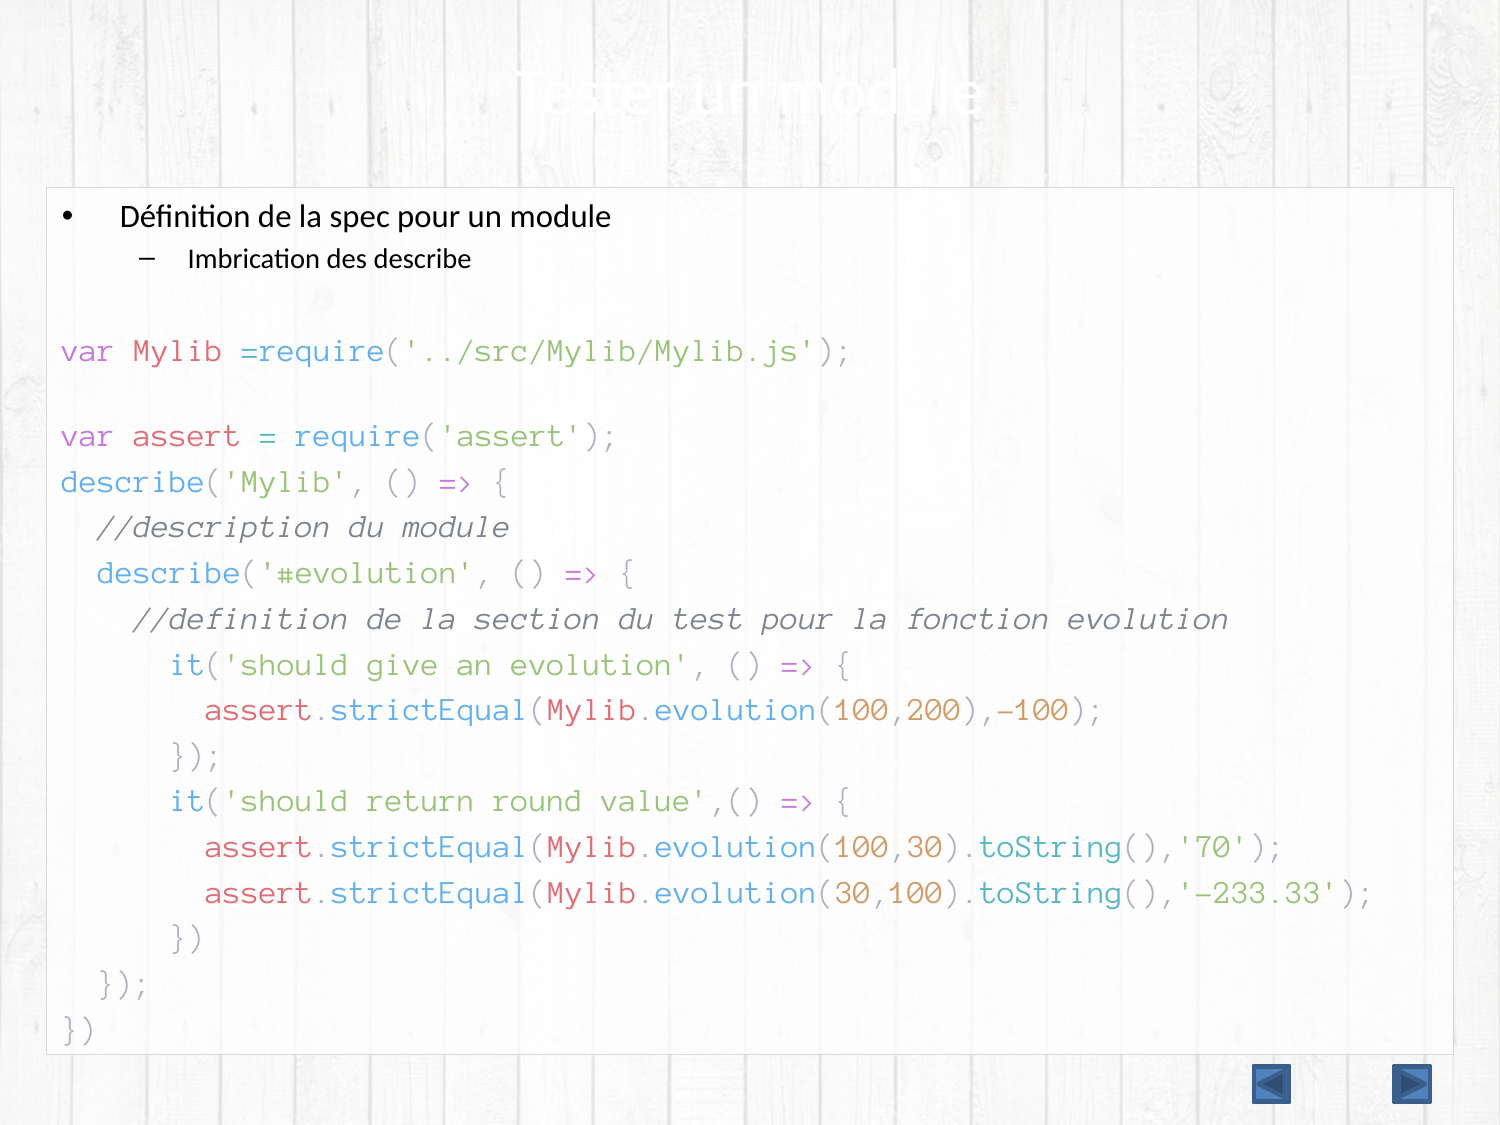

# Tester un module
Définition de la spec pour un module
Imbrication des describe

var Mylib =require('../src/Mylib/Mylib.js');
var assert = require('assert');
describe('Mylib', () => {
  //description du module
  describe('#evolution', () => {
    //definition de la section du test pour la fonction evolution
      it('should give an evolution', () => {
        assert.strictEqual(Mylib.evolution(100,200),-100);
      });
      it('should return round value',() => {
        assert.strictEqual(Mylib.evolution(100,30).toString(),'70');
        assert.strictEqual(Mylib.evolution(30,100).toString(),'-233.33');
      })
  });
})